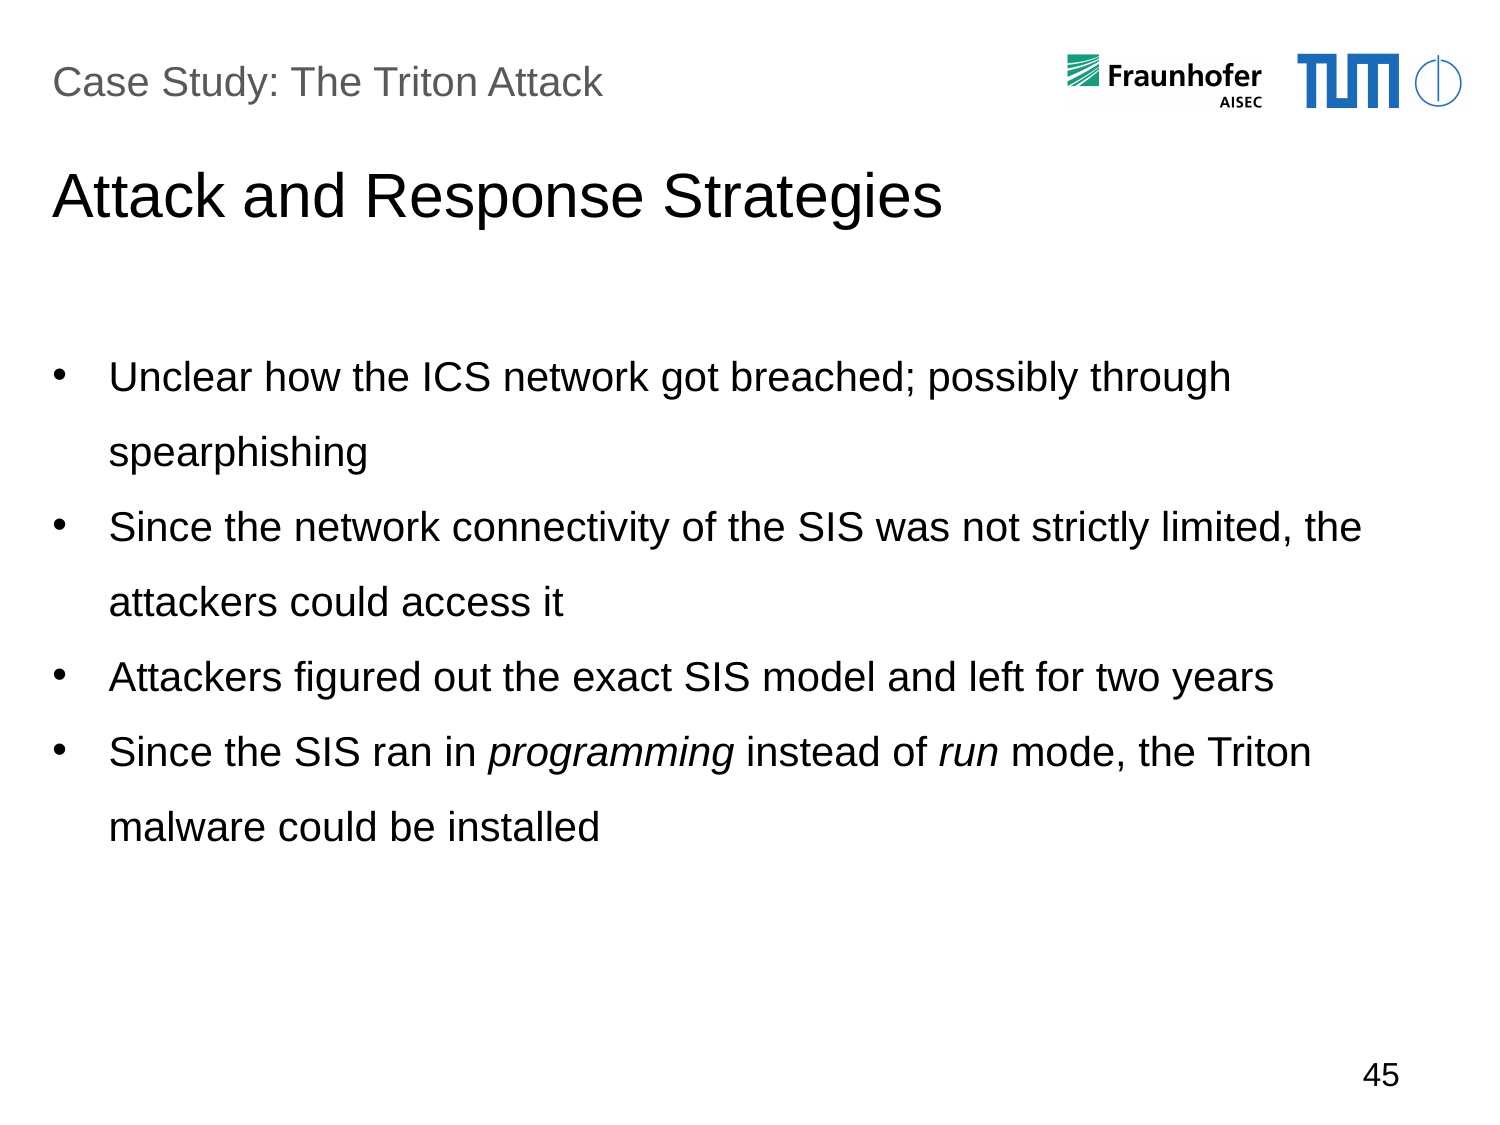

Case Study: The Triton Attack
# Attack and Response Strategies
Unclear how the ICS network got breached; possibly through spearphishing
Since the network connectivity of the SIS was not strictly limited, the attackers could access it
Attackers figured out the exact SIS model and left for two years
Since the SIS ran in programming instead of run mode, the Triton malware could be installed

45